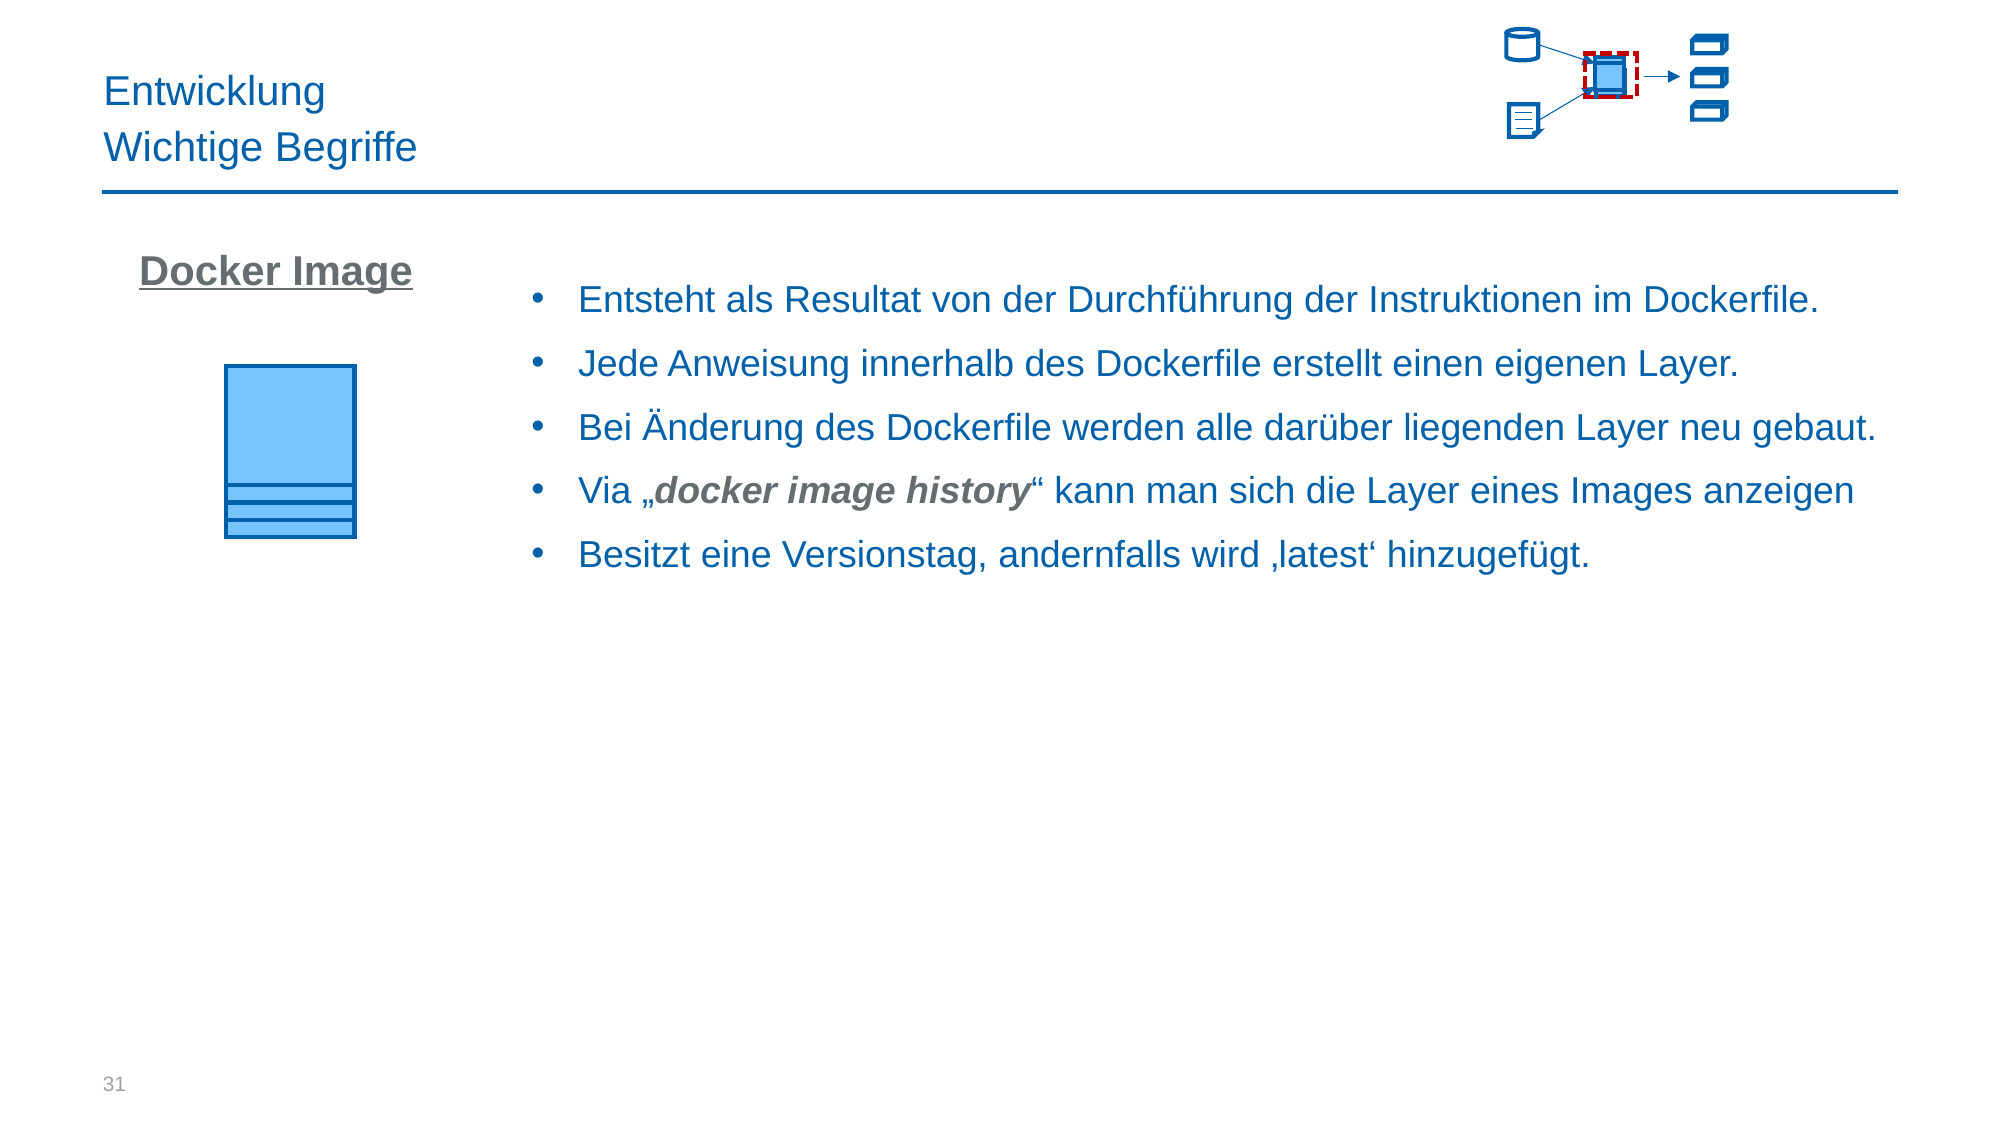

# Entwicklung

Wichtige Begriffe
Docker Image
Entsteht als Resultat von der Durchführung der Instruktionen im Dockerfile.
Jede Anweisung innerhalb des Dockerfile erstellt einen eigenen Layer.
Bei Änderung des Dockerfile werden alle darüber liegenden Layer neu gebaut.
Via „docker image history“ kann man sich die Layer eines Images anzeigen
Besitzt eine Versionstag, andernfalls wird ‚latest‘ hinzugefügt.

31